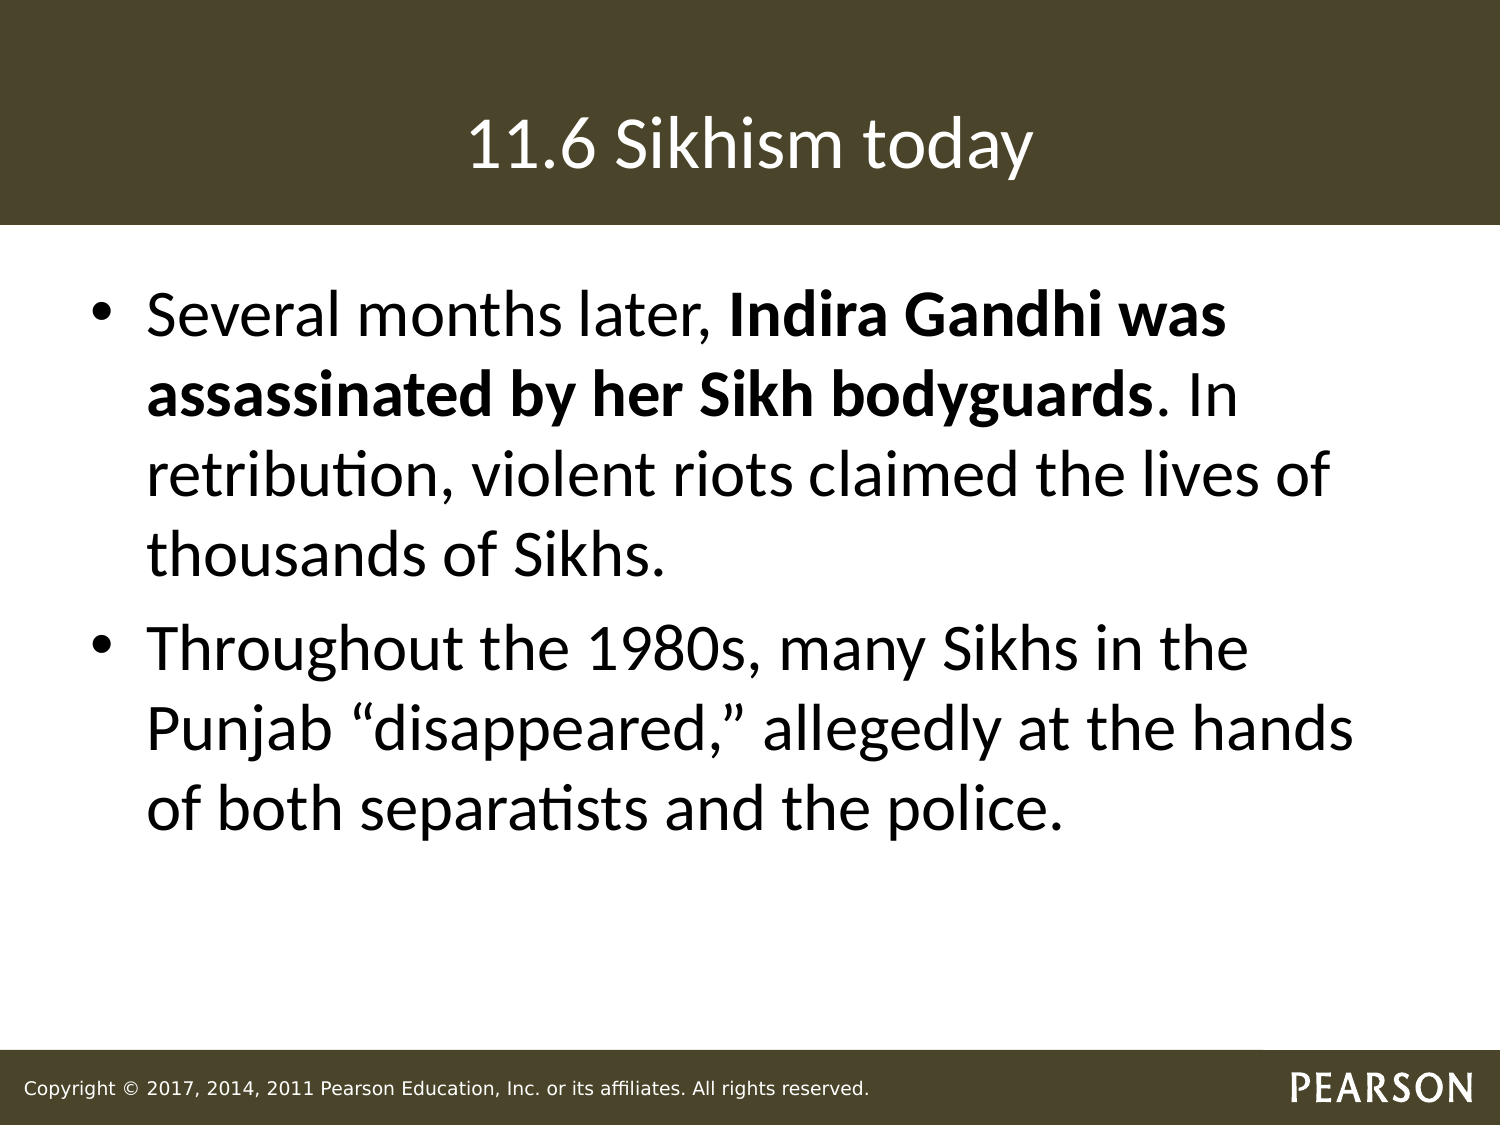

# 11.6 Sikhism today
Several months later, Indira Gandhi was assassinated by her Sikh bodyguards. In retribution, violent riots claimed the lives of thousands of Sikhs.
Throughout the 1980s, many Sikhs in the Punjab “disappeared,” allegedly at the hands of both separatists and the police.